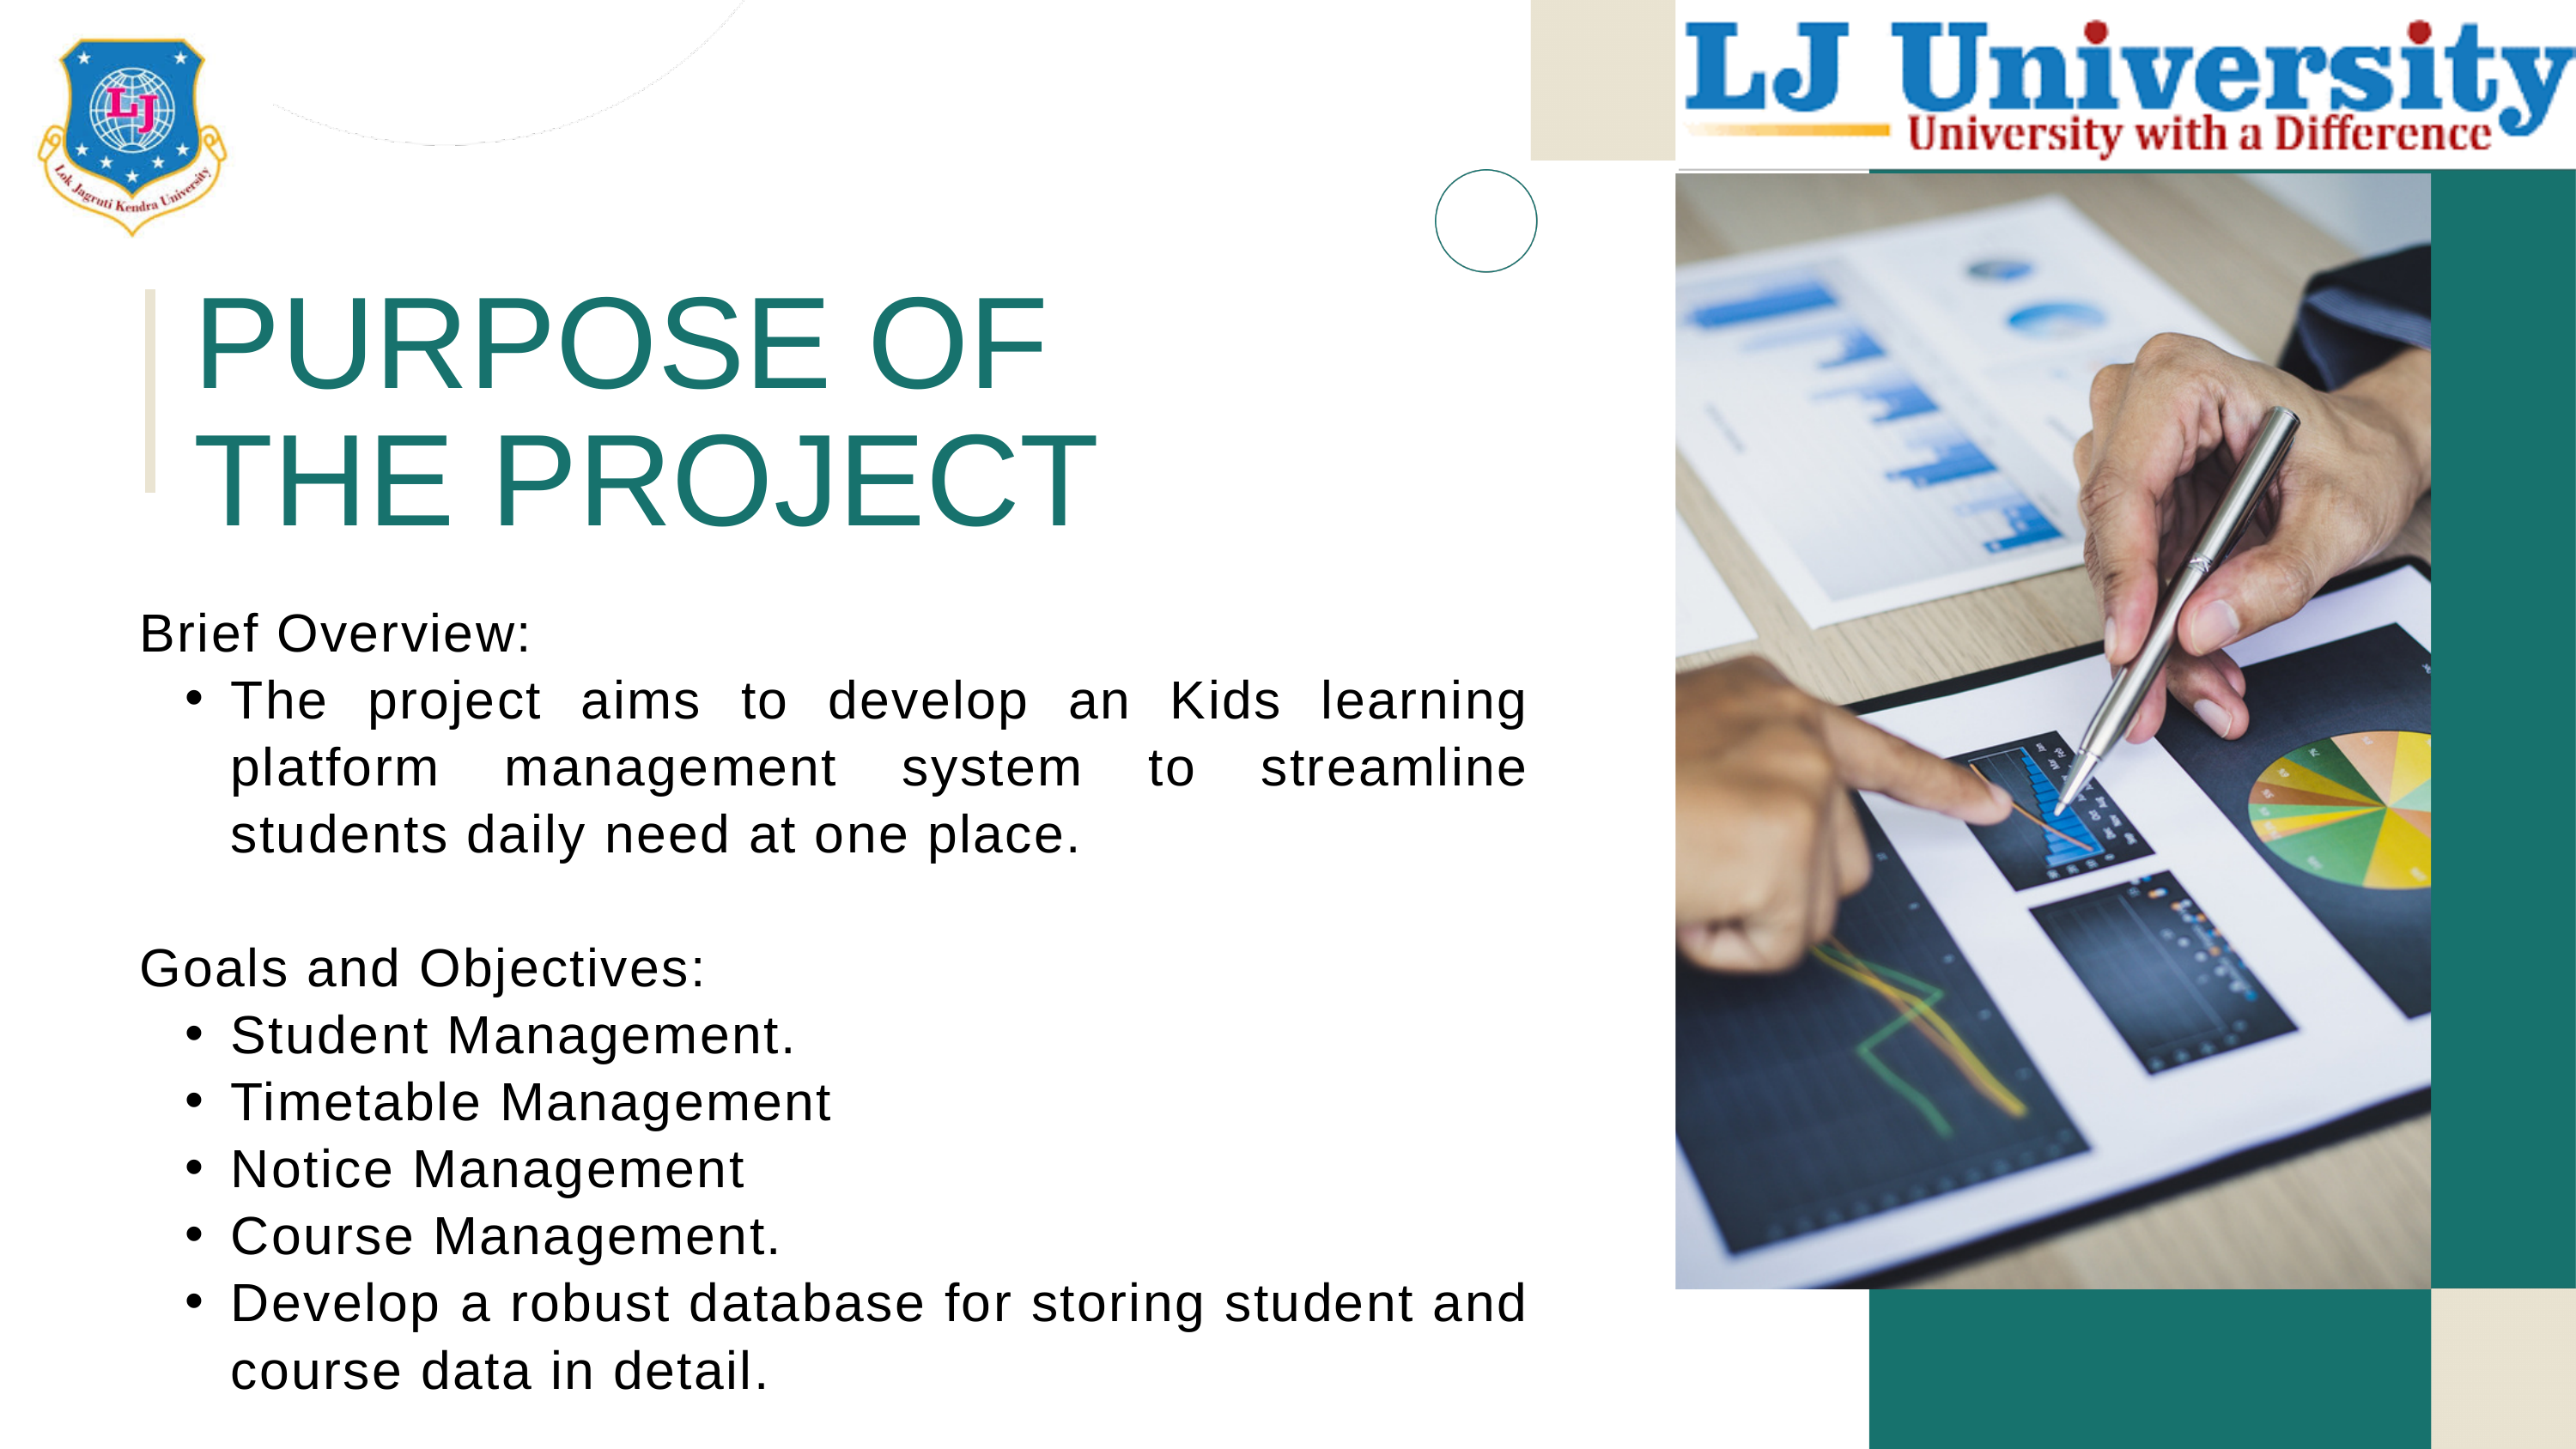

PURPOSE OF THE PROJECT

Brief Overview:
The project aims to develop an Kids learning platform management system to streamline students daily need at one place.

Goals and Objectives:
Student Management.
Timetable Management
Notice Management
Course Management.
Develop a robust database for storing student and course data in detail.